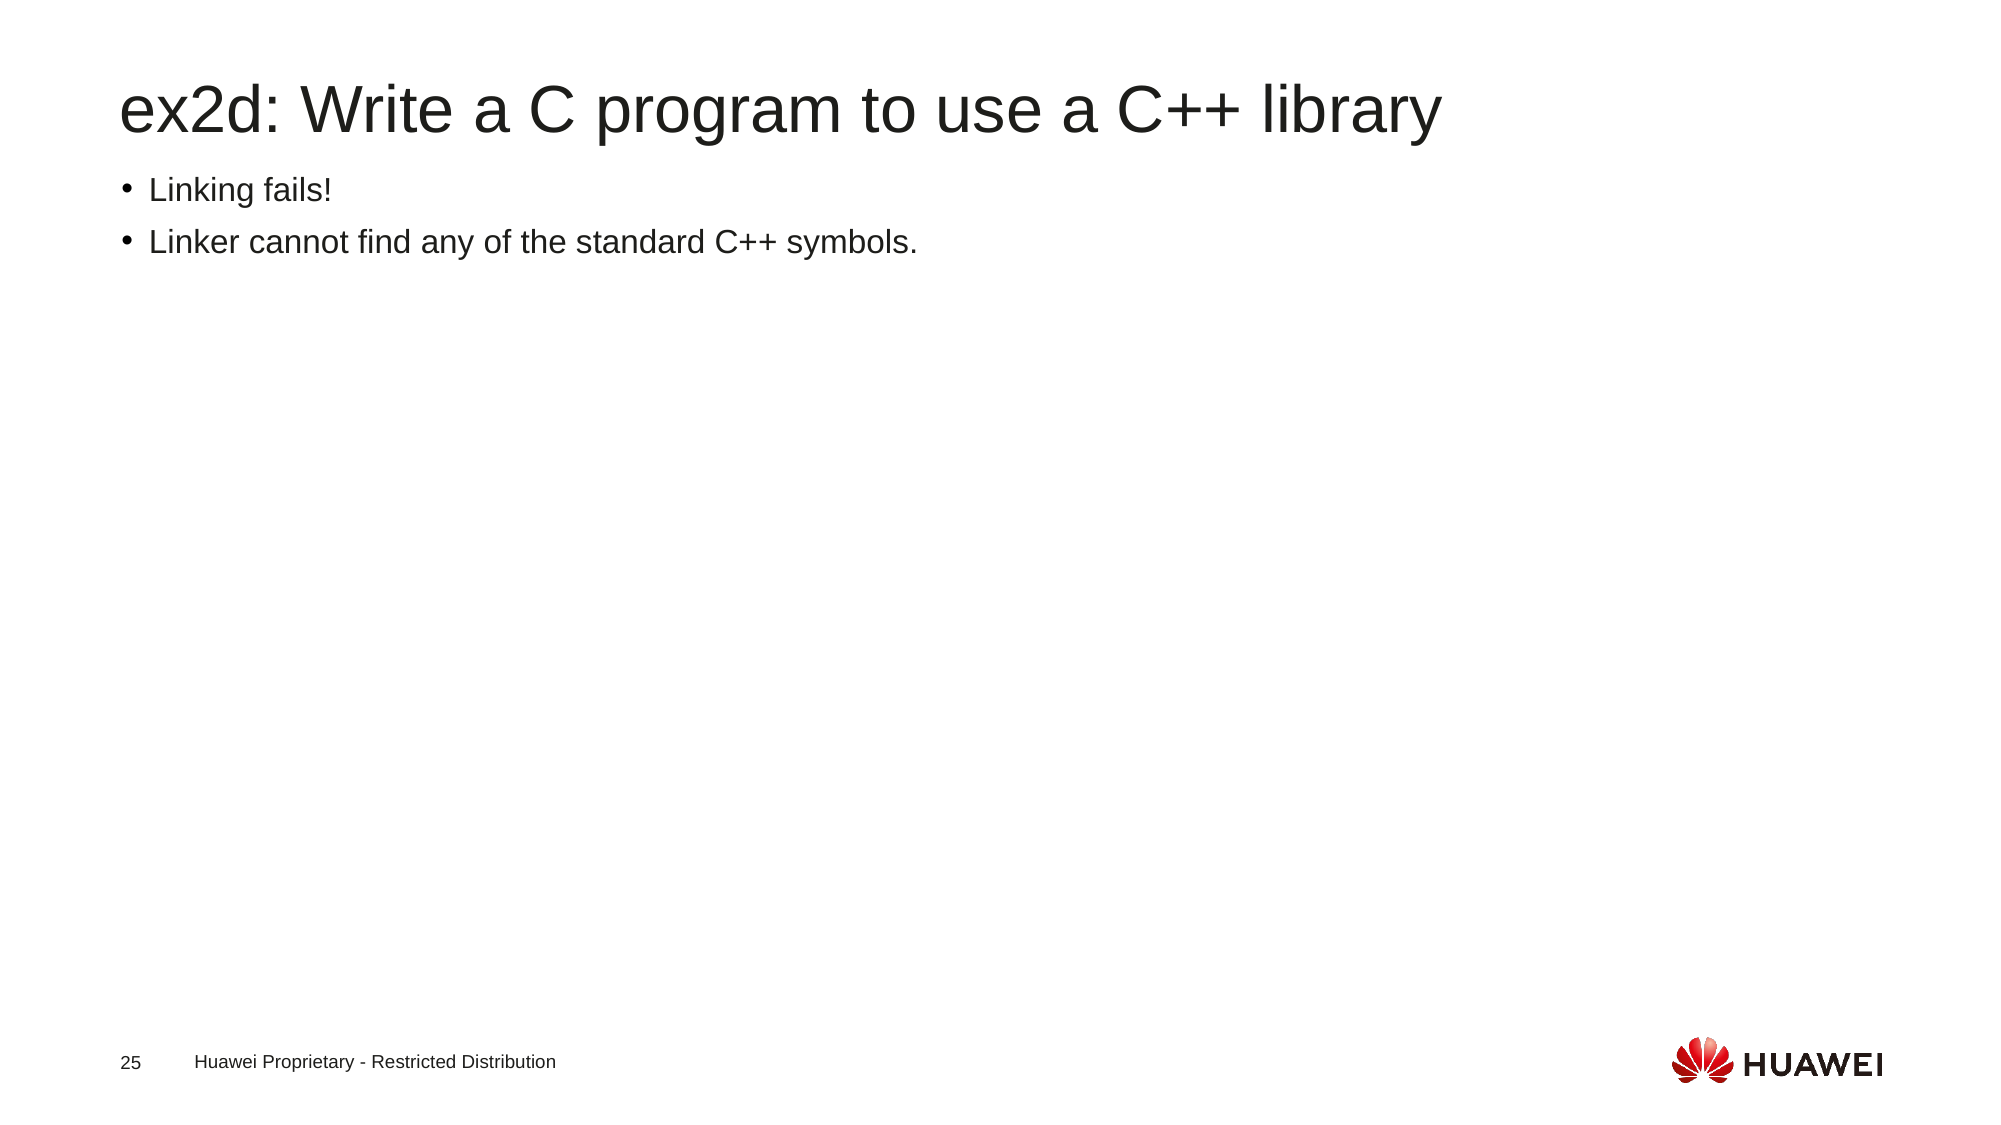

ex2d: Write a C program to use a C++ library
Linking fails!
Linker cannot find any of the standard C++ symbols.